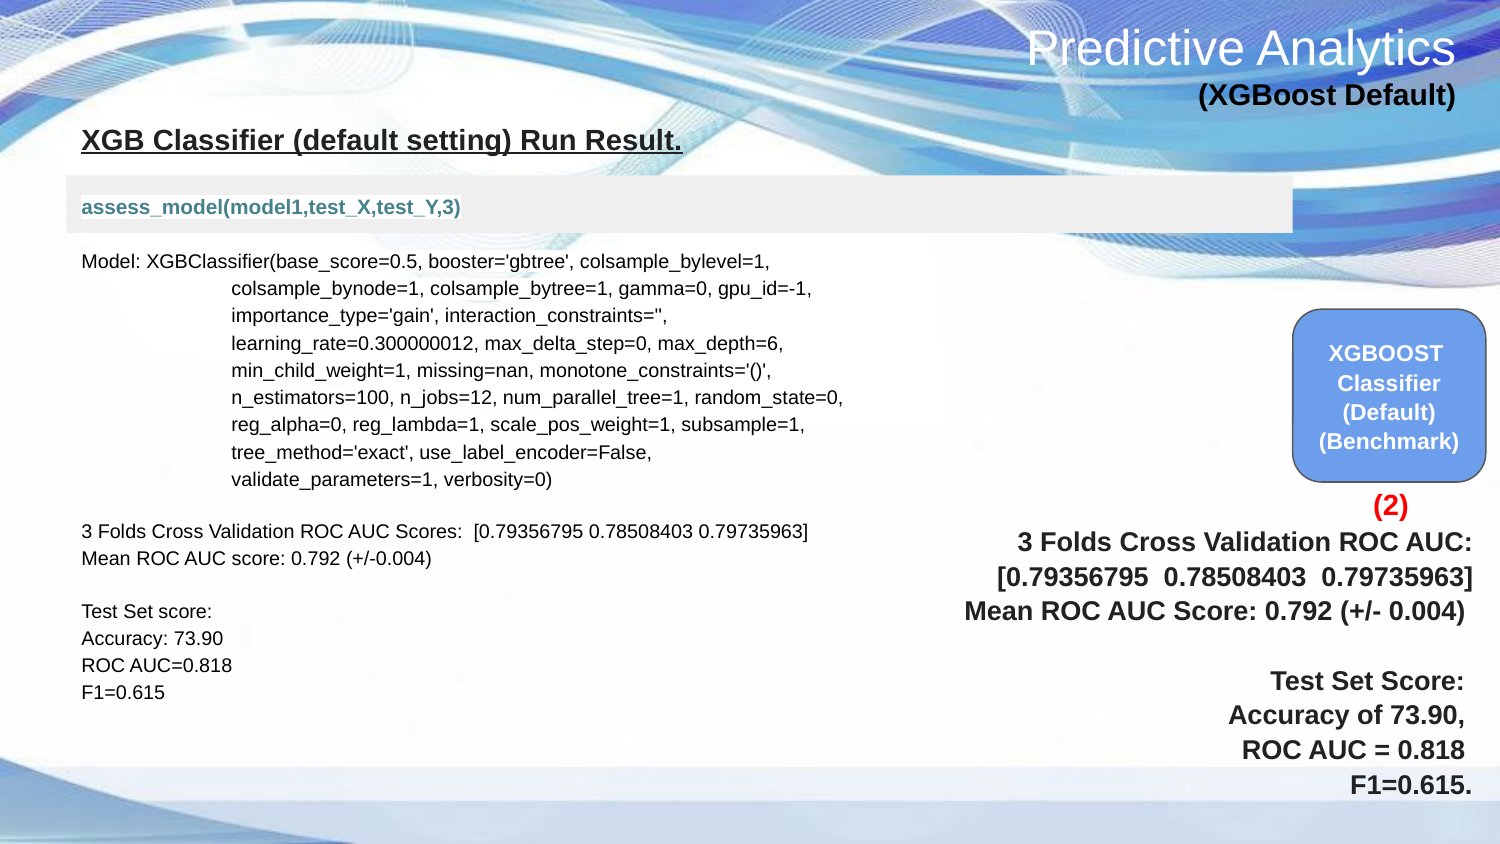

# Predictive Analytics (XGBoost Default)
XGB Classifier (default setting) Run Result.
assess_model(model1,test_X,test_Y,3)
Model: XGBClassifier(base_score=0.5, booster='gbtree', colsample_bylevel=1,
	colsample_bynode=1, colsample_bytree=1, gamma=0, gpu_id=-1,
	importance_type='gain', interaction_constraints='',
	learning_rate=0.300000012, max_delta_step=0, max_depth=6,
	min_child_weight=1, missing=nan, monotone_constraints='()',
	n_estimators=100, n_jobs=12, num_parallel_tree=1, random_state=0,
	reg_alpha=0, reg_lambda=1, scale_pos_weight=1, subsample=1,
	tree_method='exact', use_label_encoder=False,
	validate_parameters=1, verbosity=0)
3 Folds Cross Validation ROC AUC Scores:  [0.79356795 0.78508403 0.79735963]
Mean ROC AUC score: 0.792 (+/-0.004)
Test Set score:
Accuracy: 73.90
ROC AUC=0.818
F1=0.615
XGBOOST
Classifier
(Default)
(Benchmark)
(2)
3 Folds Cross Validation ROC AUC: [0.79356795  0.78508403  0.79735963]
Mean ROC AUC Score: 0.792 (+/- 0.004)
Test Set Score:
Accuracy of 73.90,
ROC AUC = 0.818
F1=0.615.